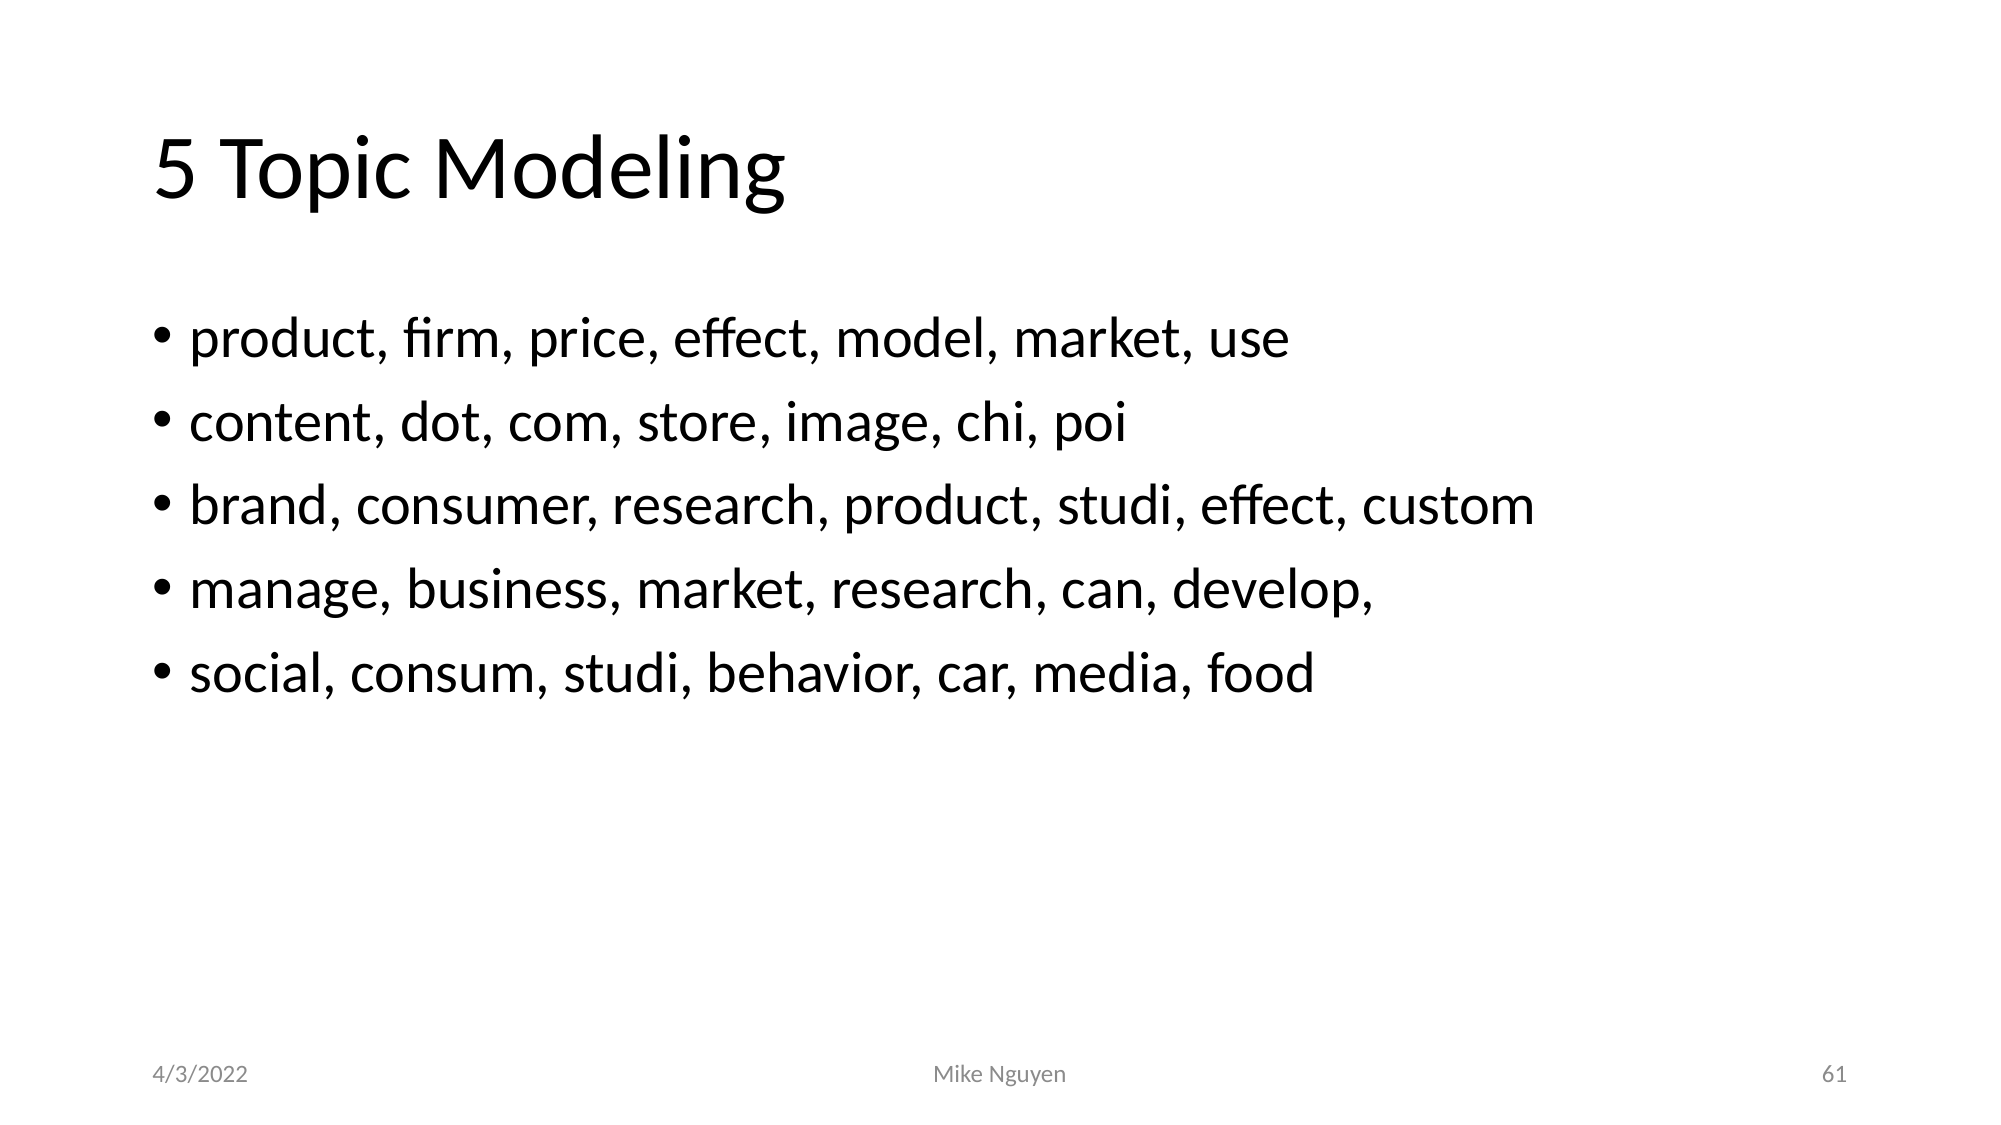

# 5 Topic Modeling
product, firm, price, effect, model, market, use
content, dot, com, store, image, chi, poi
brand, consumer, research, product, studi, effect, custom
manage, business, market, research, can, develop,
social, consum, studi, behavior, car, media, food

4/3/2022
Mike Nguyen
61